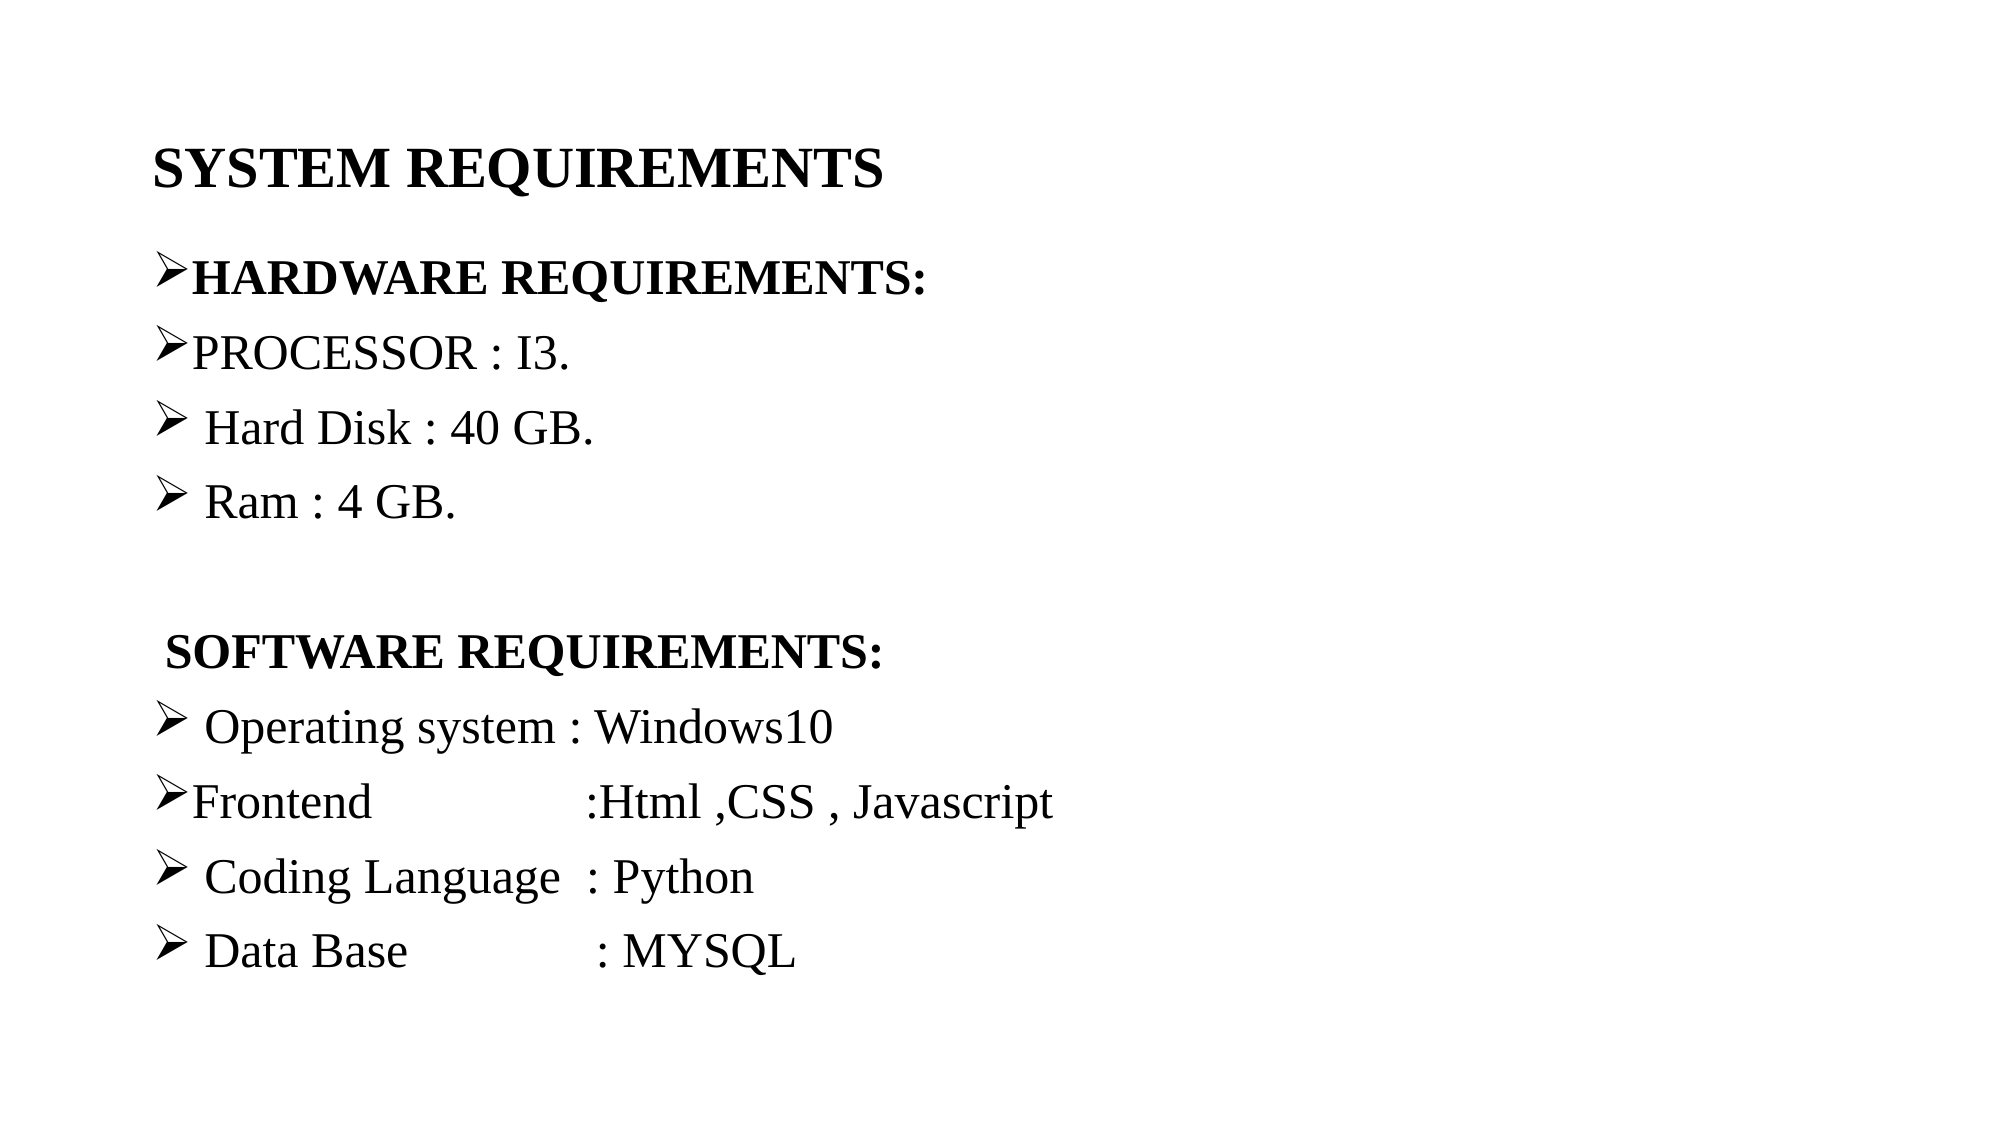

# SYSTEM REQUIREMENTS
HARDWARE REQUIREMENTS:
PROCESSOR : I3.
 Hard Disk : 40 GB.
 Ram : 4 GB.

 SOFTWARE REQUIREMENTS:
 Operating system : Windows10
Frontend                 :Html ,CSS , Javascript
 Coding Language  : Python
 Data Base               : MYSQL